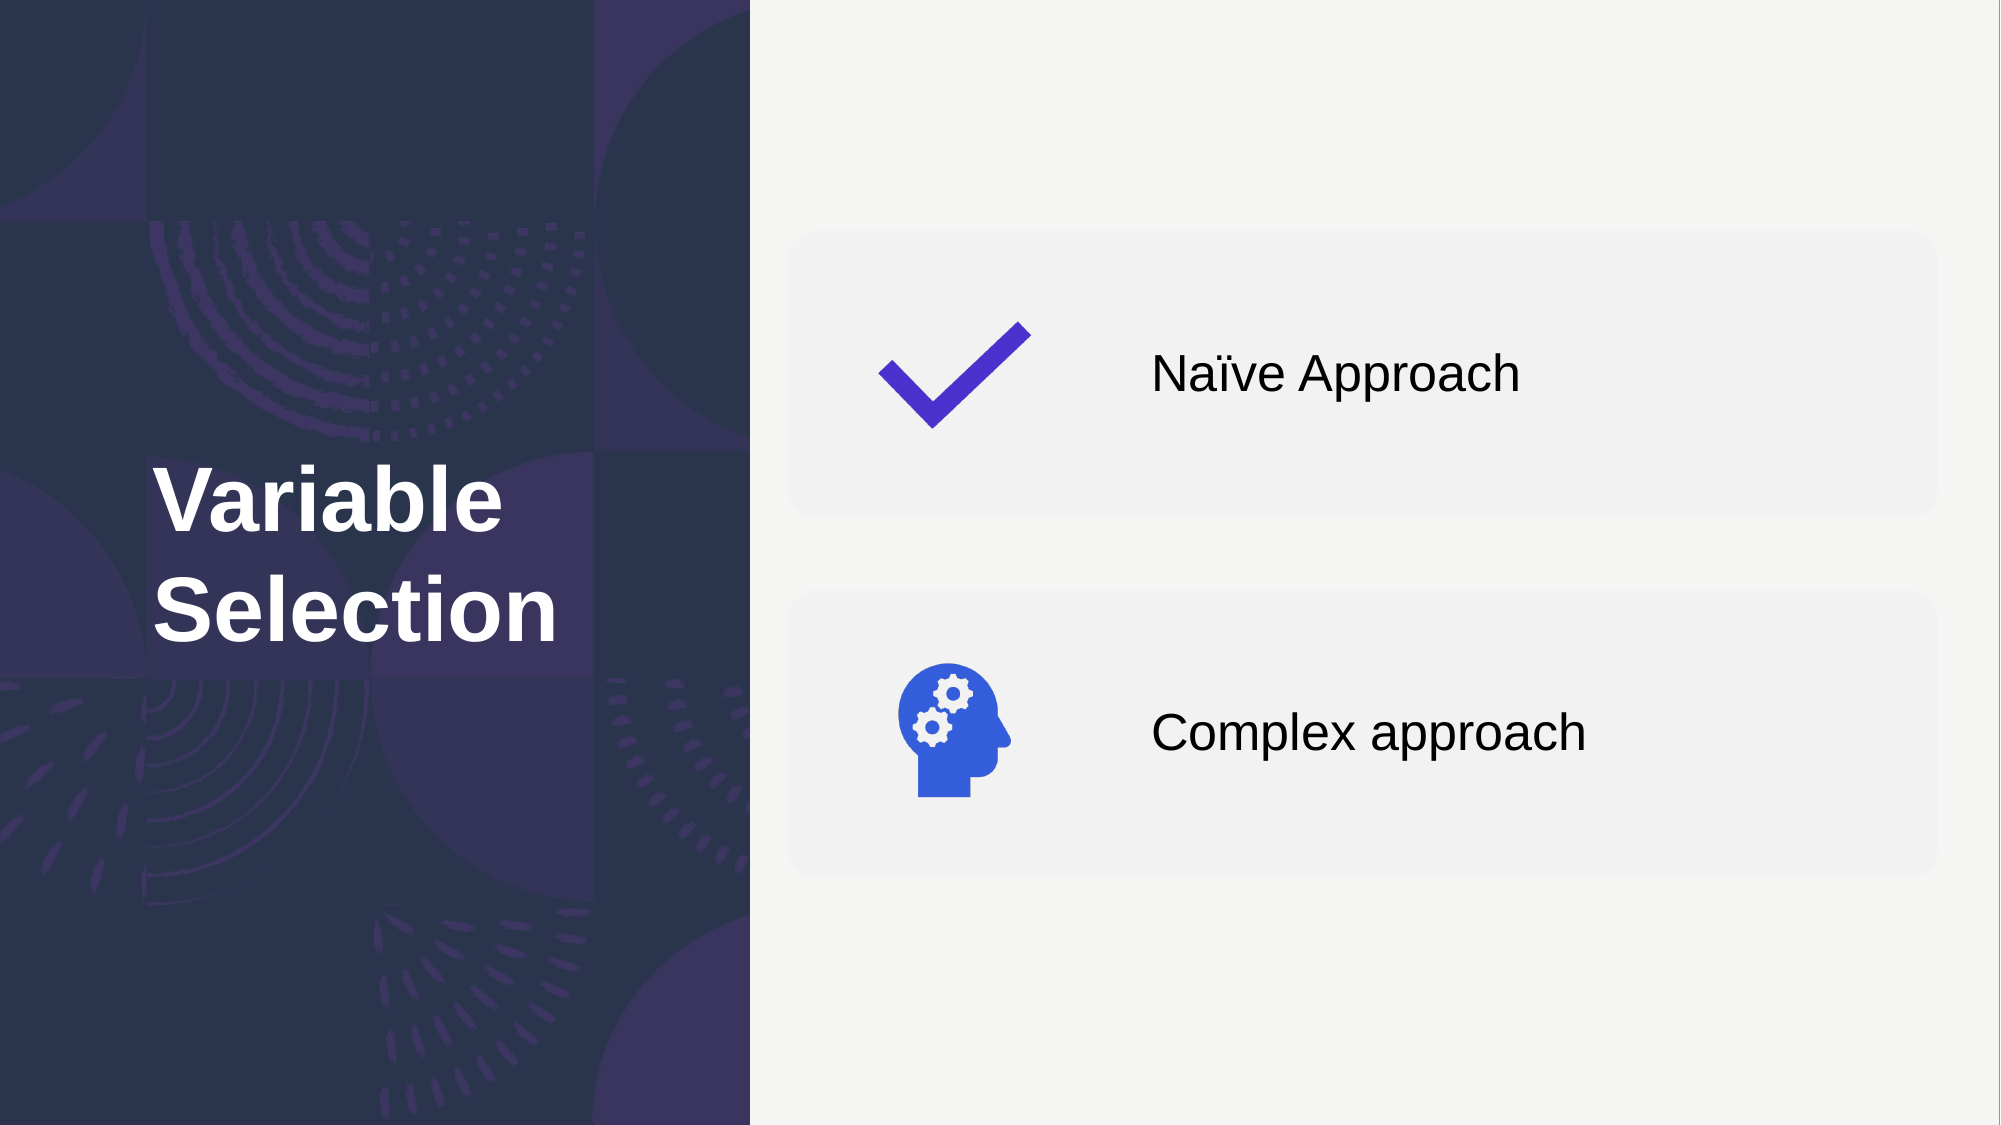

Naïve Approach
Complex approach
# Variable Selection